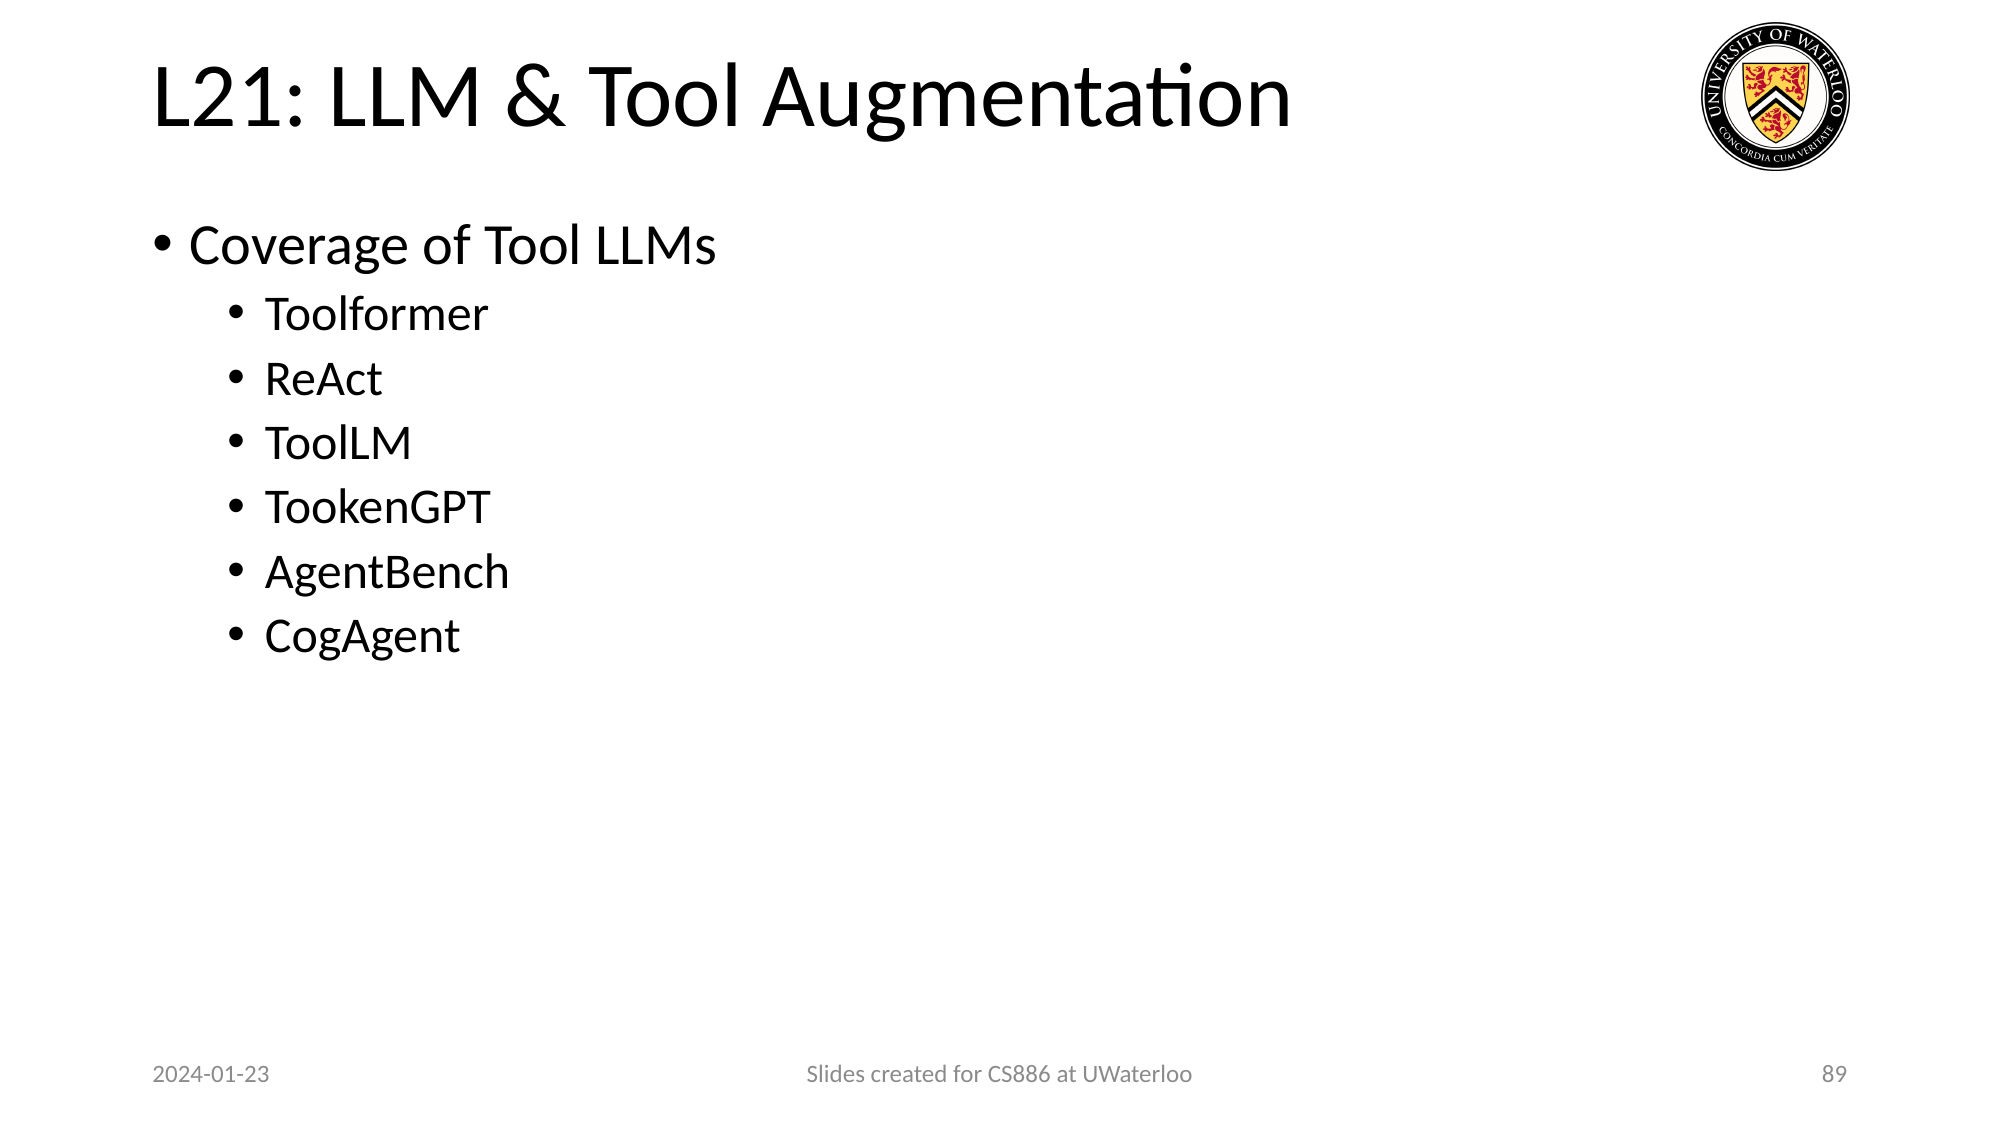

# L21: LLM & Tool Augmentation
Coverage of Tool LLMs
Toolformer
ReAct
ToolLM
TookenGPT
AgentBench
CogAgent
2024-01-23
Slides created for CS886 at UWaterloo
89